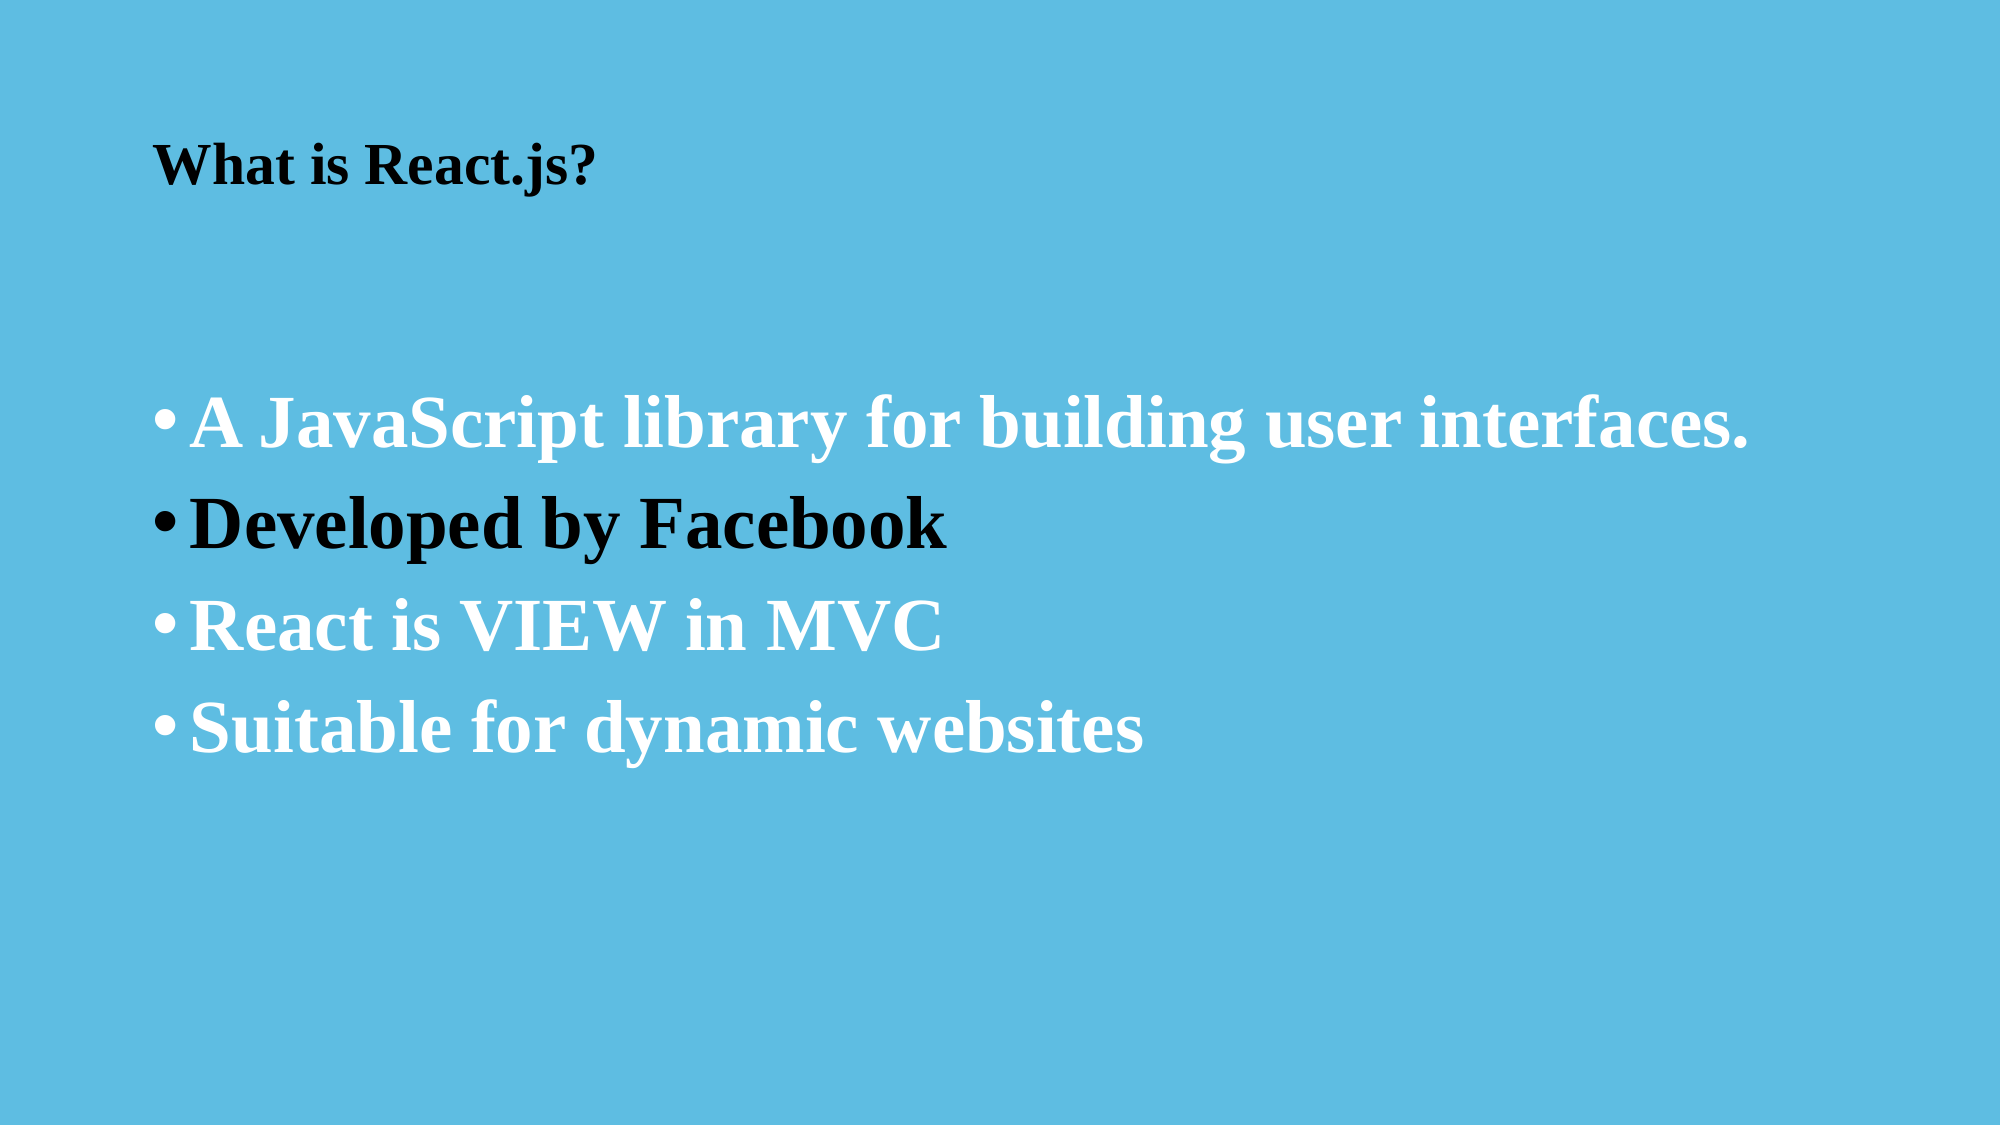

# What is React.js?
A JavaScript library for building user interfaces.
Developed by Facebook
React is VIEW in MVC
Suitable for dynamic websites